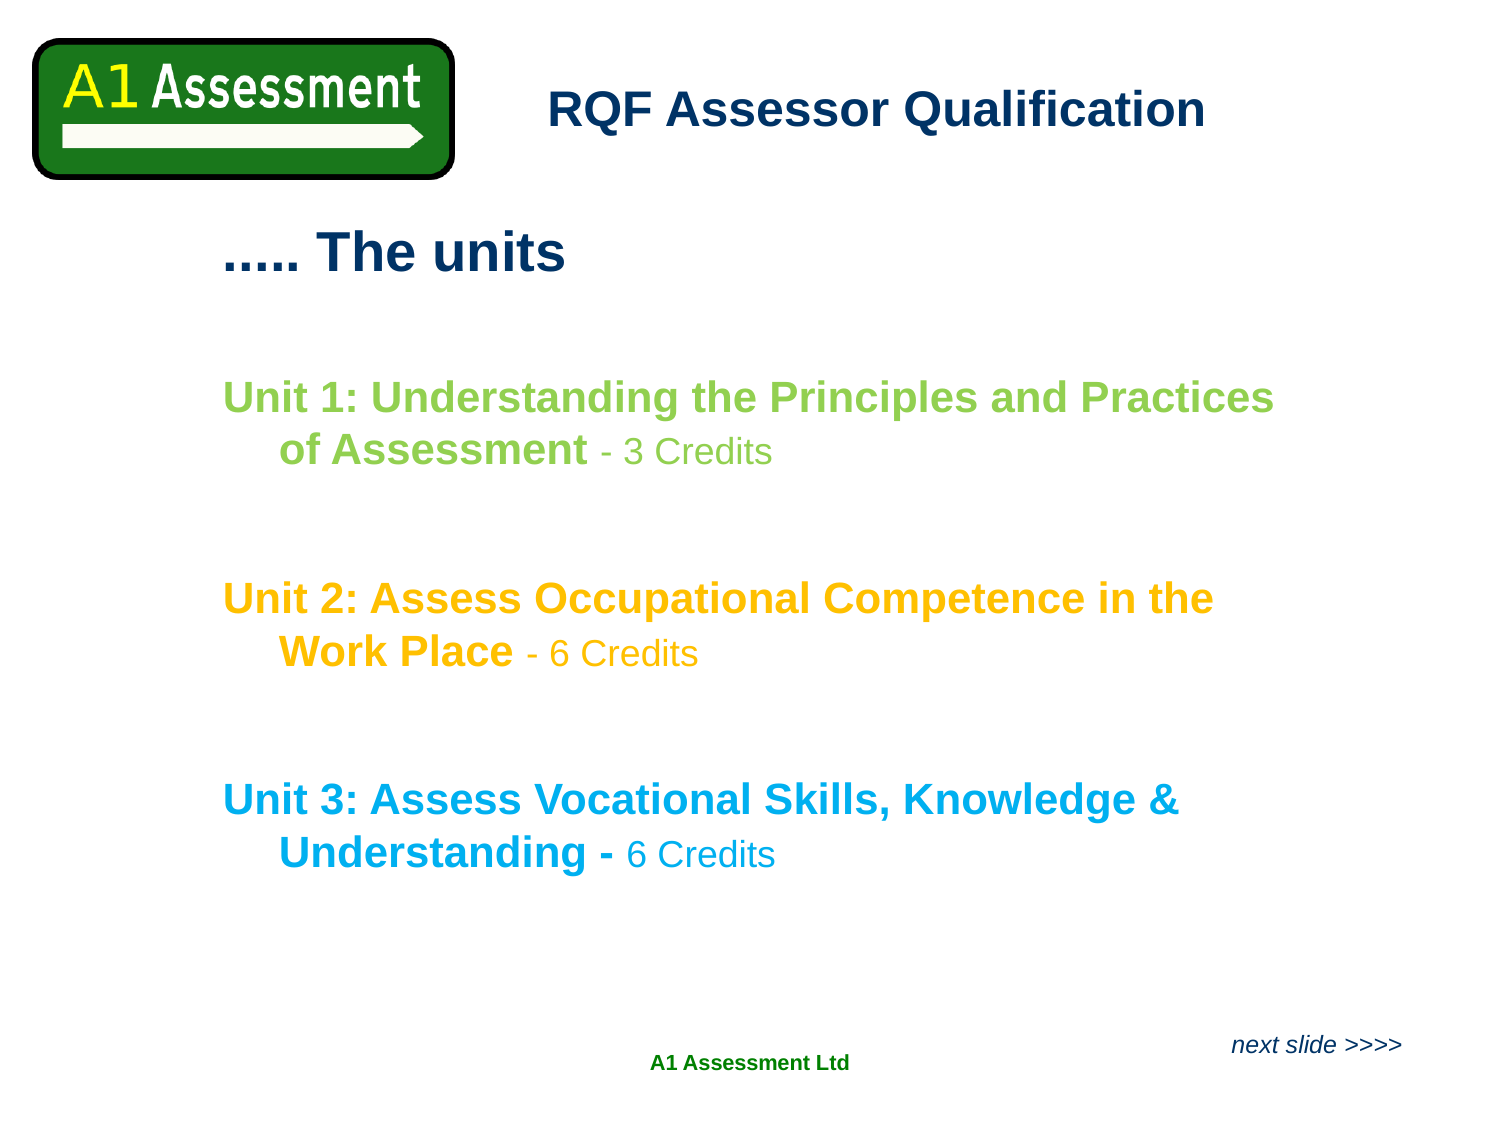

RQF Assessor Qualification
..... The units

Unit 1: Understanding the Principles and Practices of Assessment - 3 Credits

Unit 2: Assess Occupational Competence in the Work Place - 6 Credits

Unit 3: Assess Vocational Skills, Knowledge & Understanding - 6 Credits

next slide >>>>
A1 Assessment Ltd